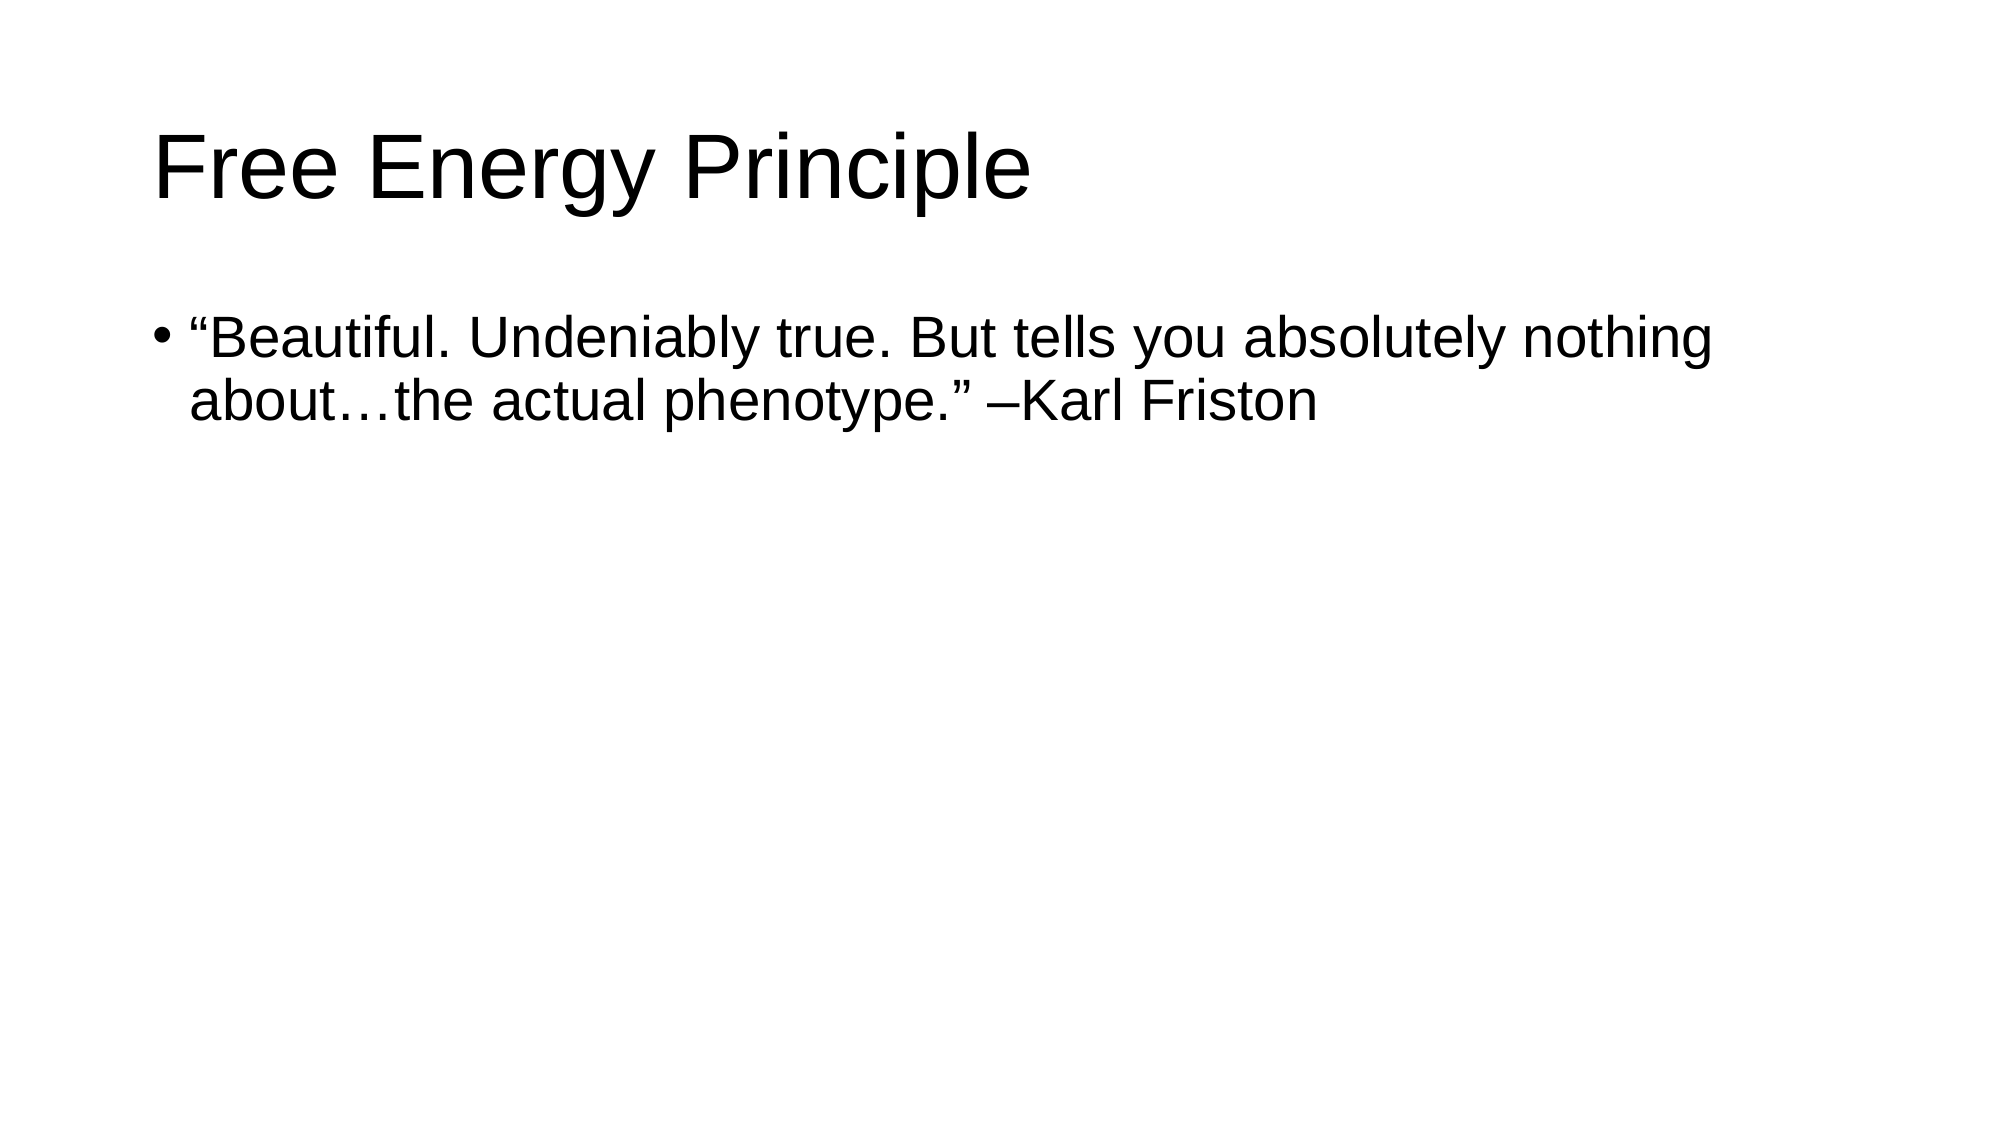

# Free Energy Principle
“Beautiful. Undeniably true. But tells you absolutely nothing about…the actual phenotype.” –Karl Friston